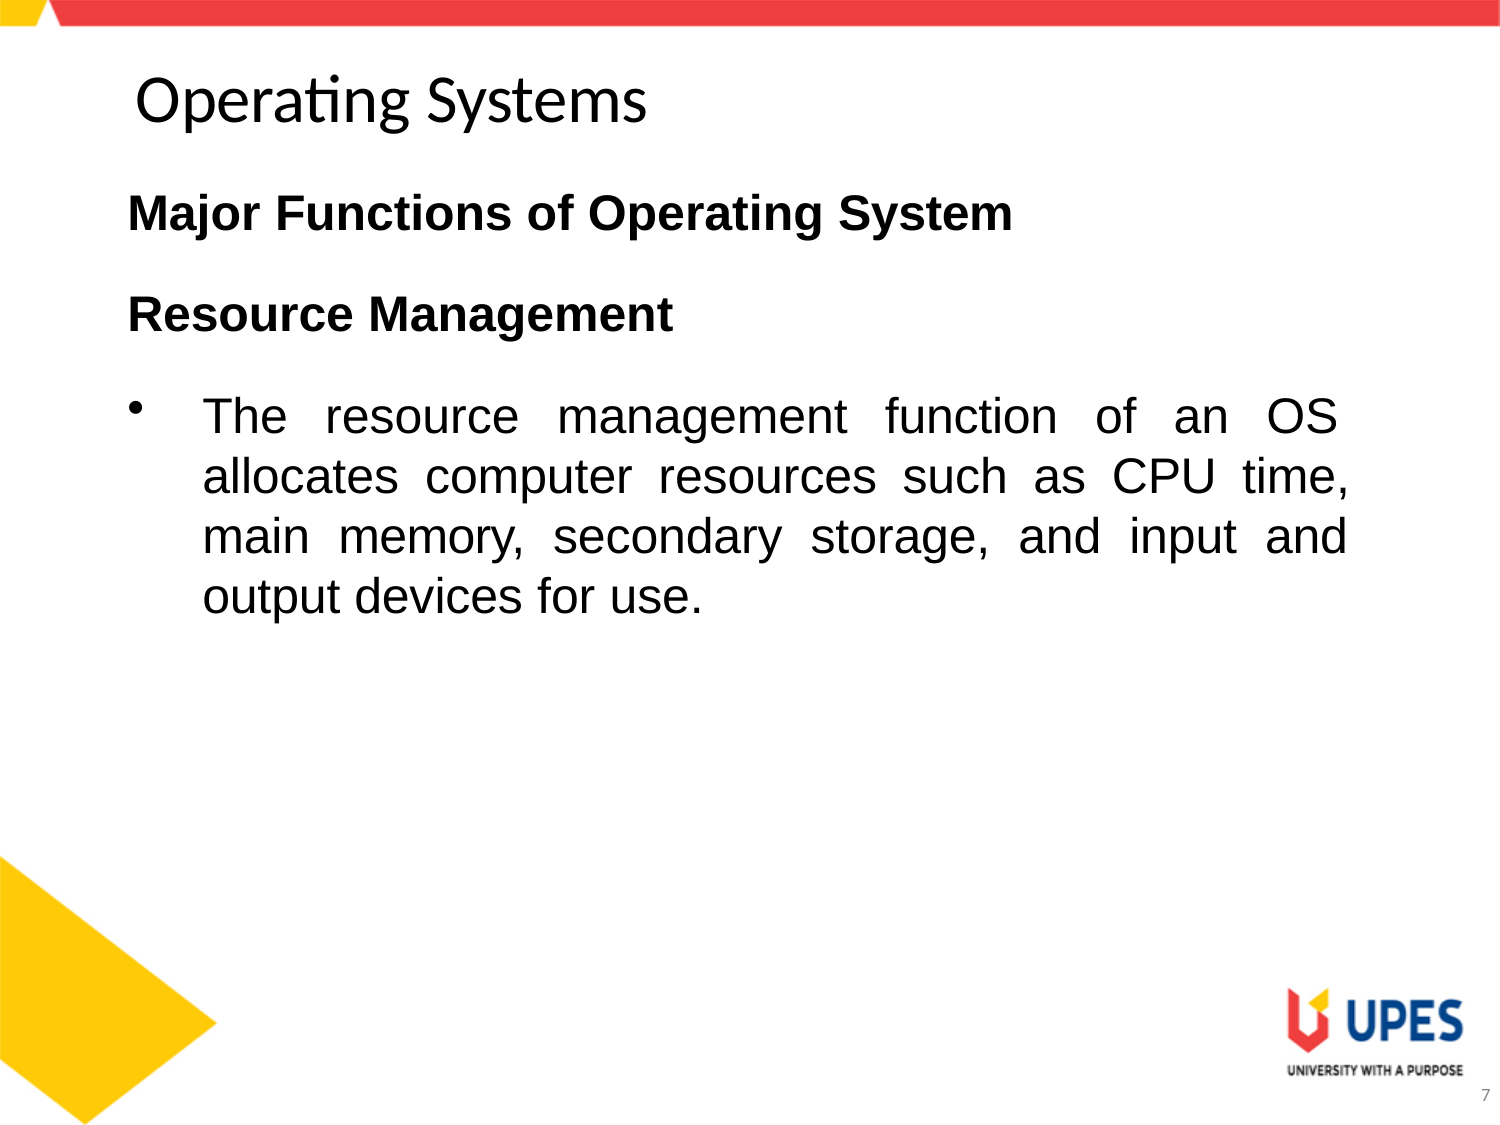

# Operating Systems
Major Functions of Operating System
Resource Management
The resource management function of an OS  allocates computer resources such as CPU time,  main memory, secondary storage, and input and  output devices for use.
7